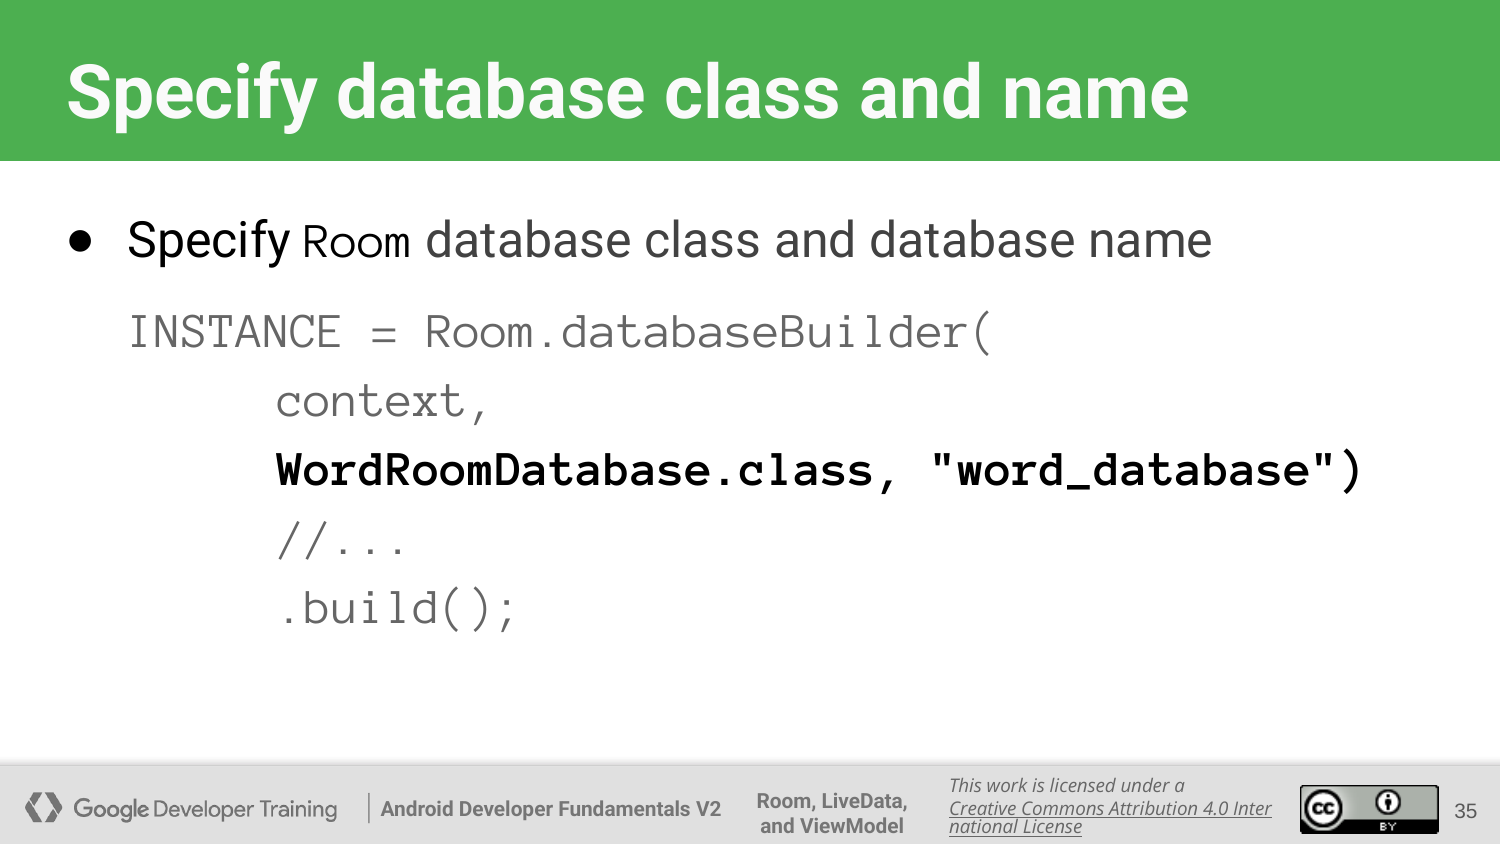

# Specify database class and name

Specify Room database class and database name
INSTANCE = Room.databaseBuilder(
context,
WordRoomDatabase.class, "word_database")
//...
.build();
35